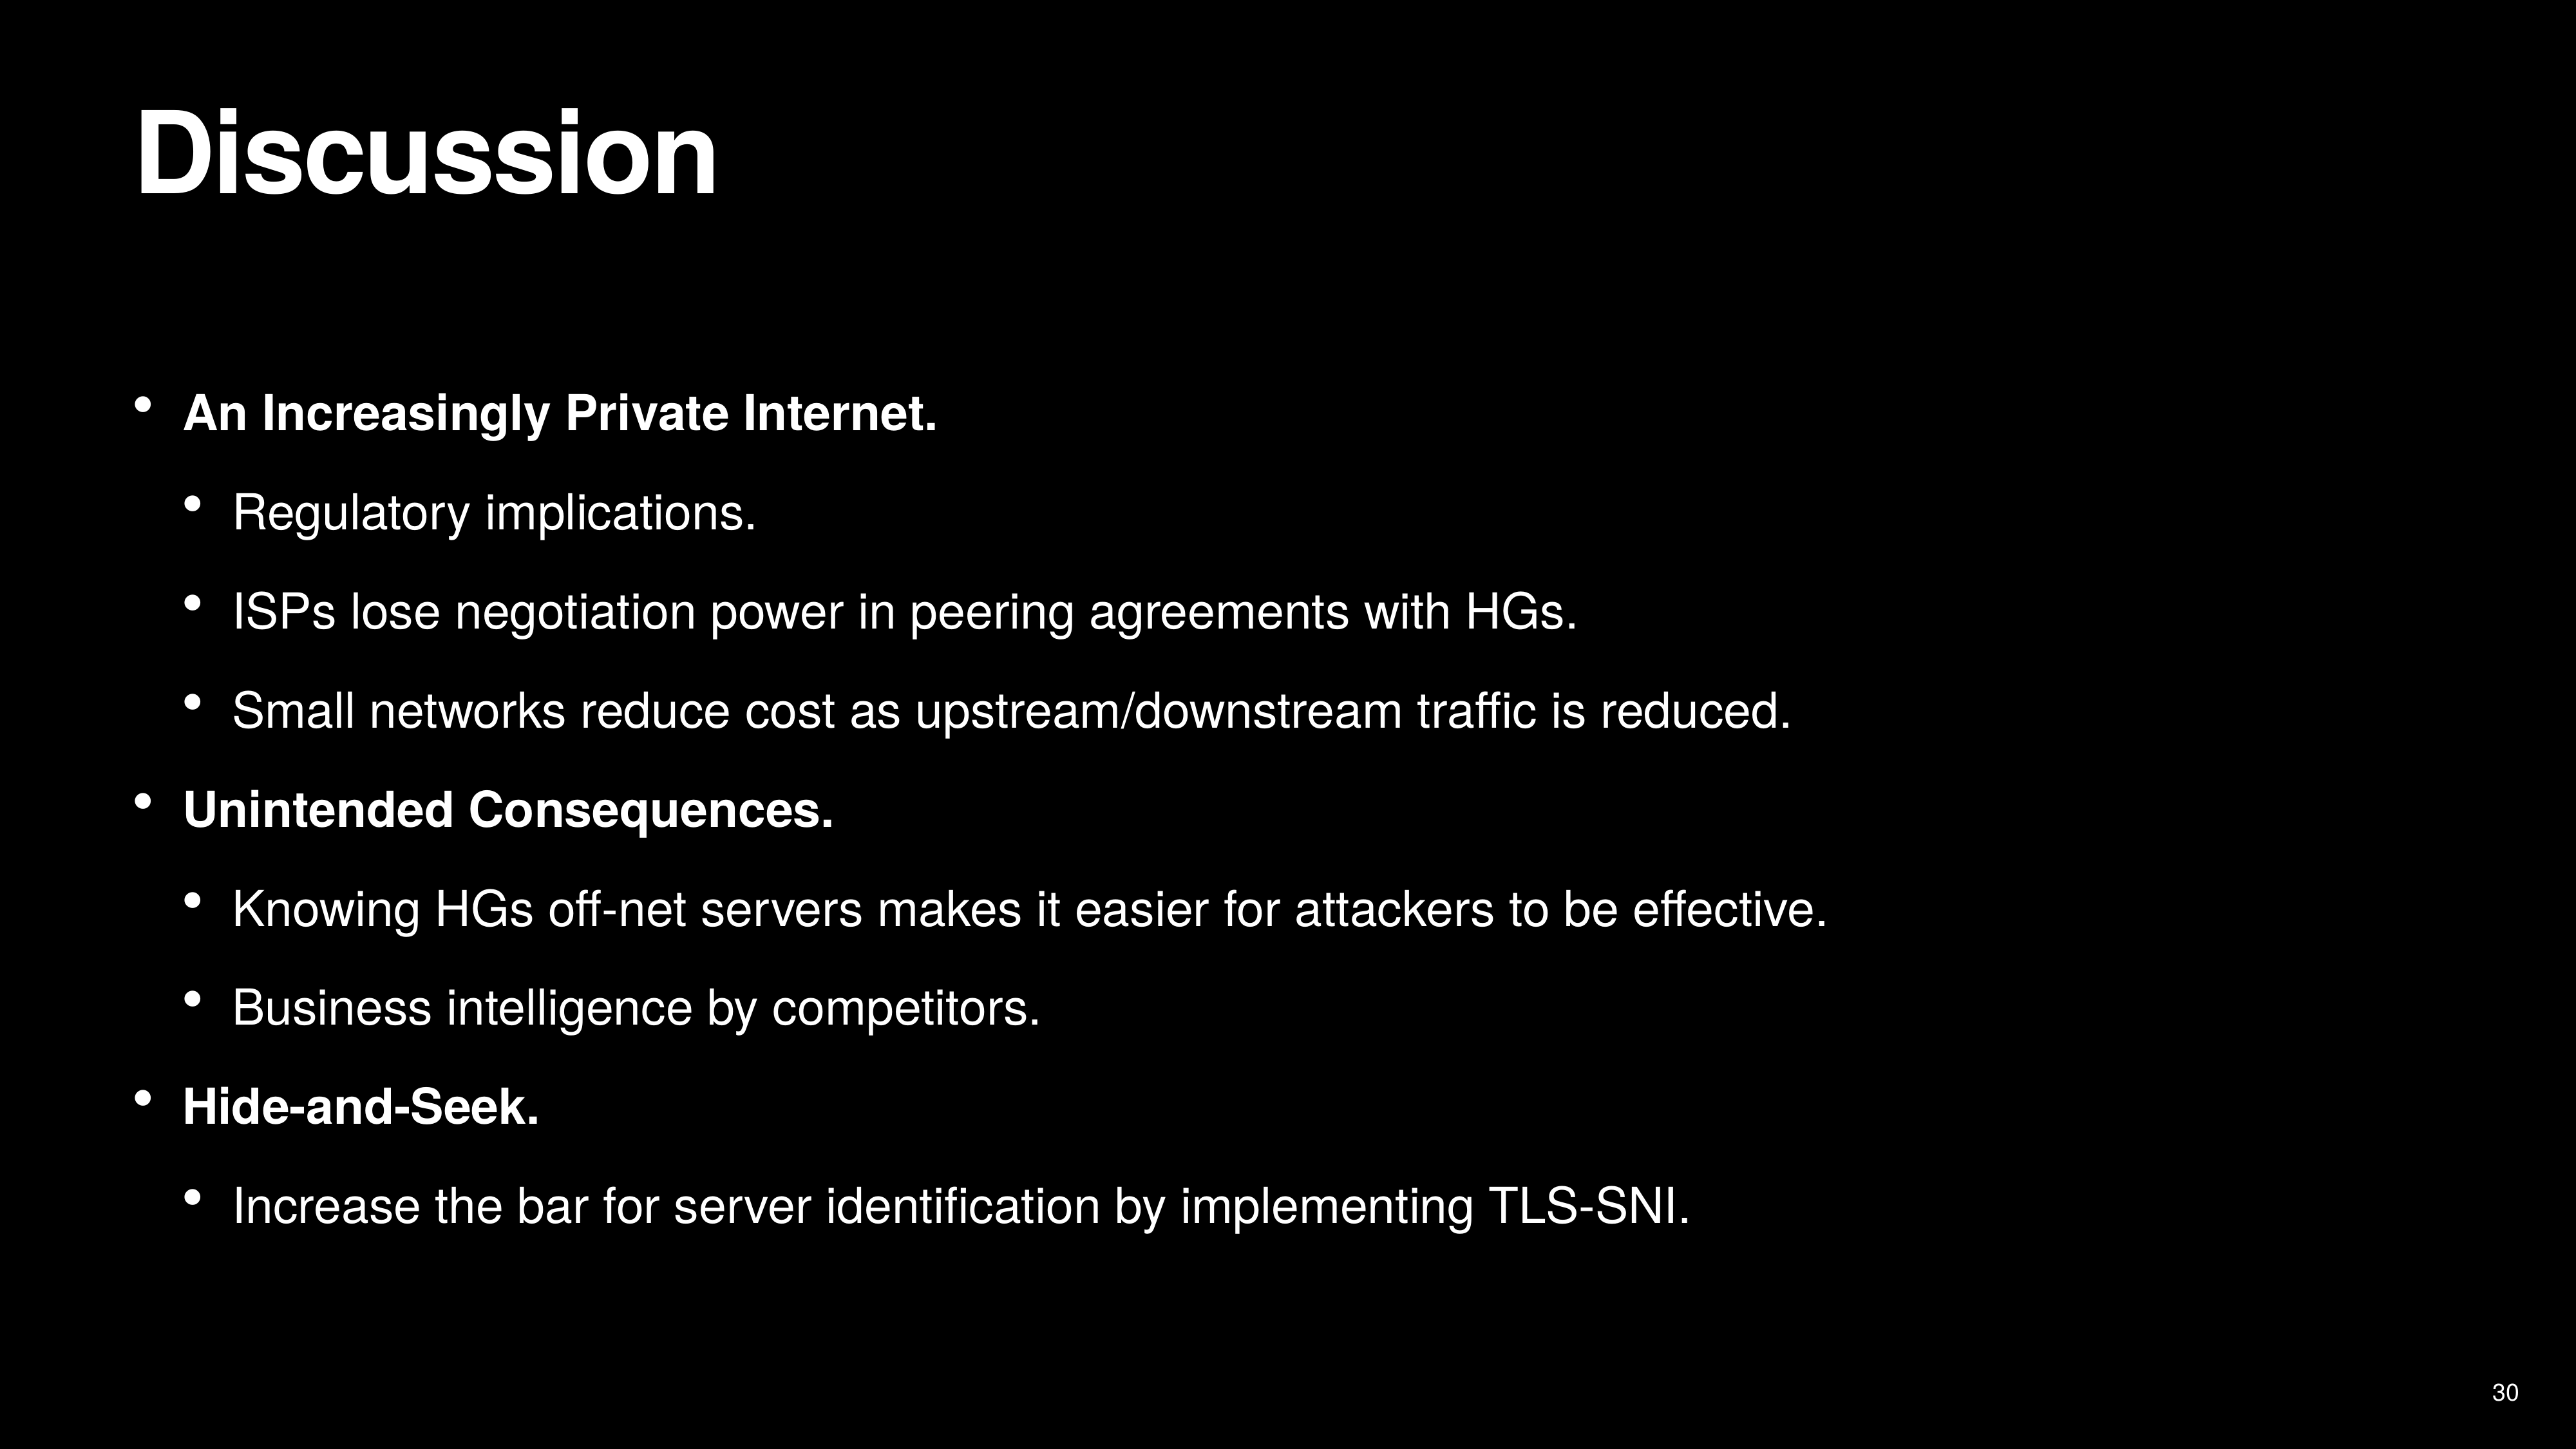

# Discussion
An Increasingly Private Internet.
Regulatory implications.
ISPs lose negotiation power in peering agreements with HGs.
Small networks reduce cost as upstream/downstream traffic is reduced.
Unintended Consequences.
Knowing HGs off-net servers makes it easier for attackers to be effective.
Business intelligence by competitors.
Hide-and-Seek.
Increase the bar for server identification by implementing TLS-SNI.
30